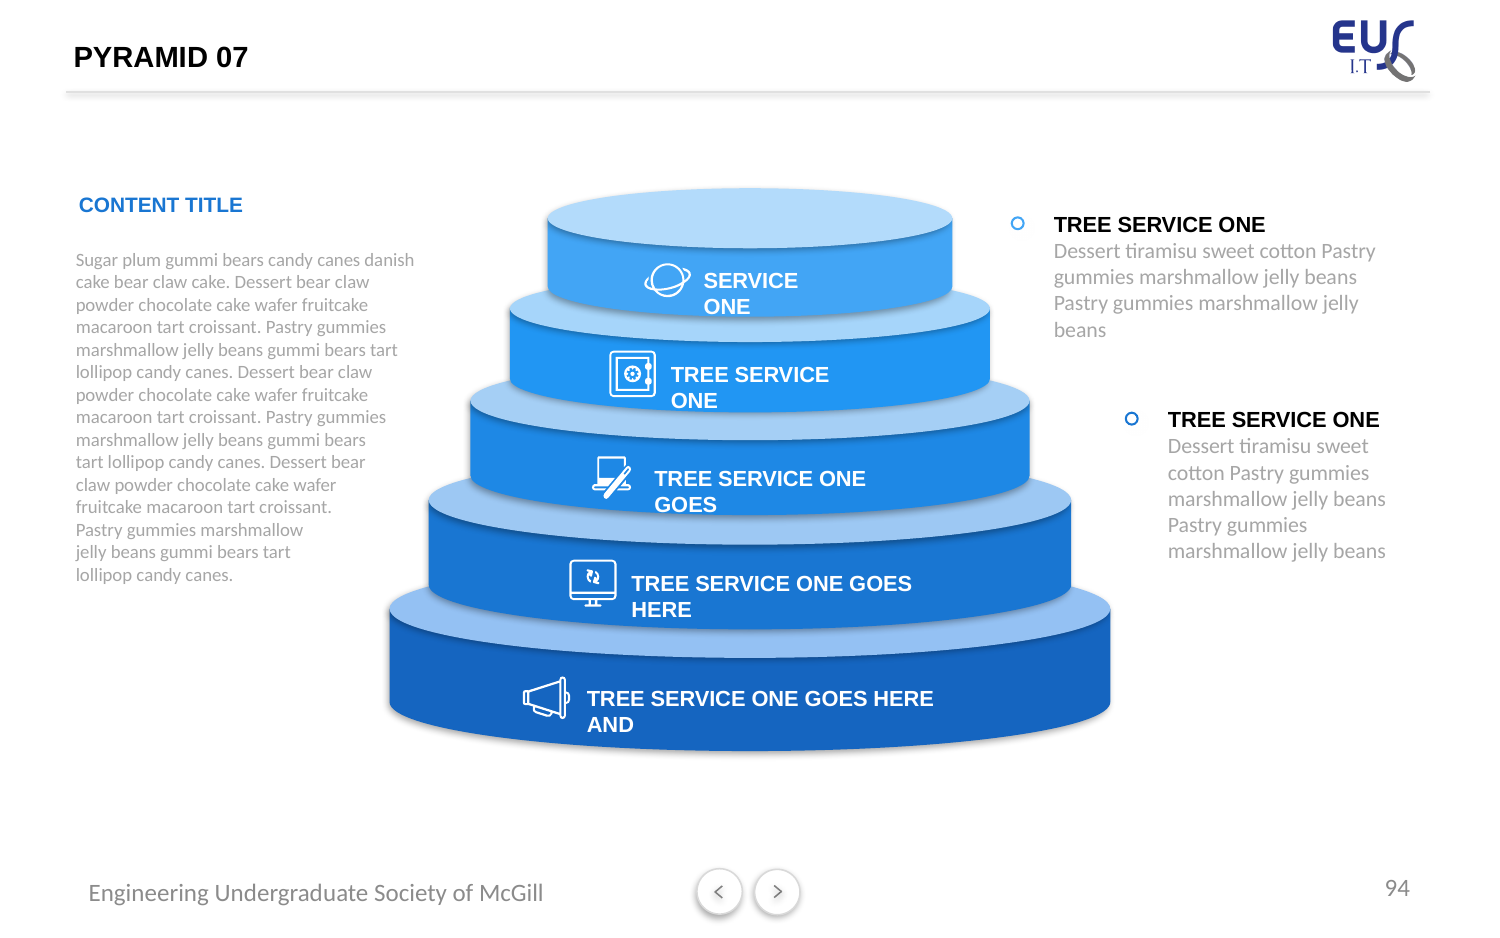

# PYRAMID 07
CONTENT TITLE

TREE SERVICE ONE
Dessert tiramisu sweet cotton Pastry gummies marshmallow jelly beans Pastry gummies marshmallow jelly beans

Sugar plum gummi bears candy canes danish cake bear claw cake. Dessert bear claw powder chocolate cake wafer fruitcake macaroon tart croissant. Pastry gummies marshmallow jelly beans gummi bears tart lollipop candy canes. Dessert bear claw powder chocolate cake wafer fruitcake macaroon tart croissant. Pastry gummies marshmallow jelly beans gummi bears
tart lollipop candy canes. Dessert bear
claw powder chocolate cake wafer
fruitcake macaroon tart croissant.
Pastry gummies marshmallow
jelly beans gummi bears tart
lollipop candy canes.

SERVICE ONE

TREE SERVICE ONE

TREE SERVICE ONE
Dessert tiramisu sweet cotton Pastry gummies marshmallow jelly beans Pastry gummies marshmallow jelly beans

TREE SERVICE ONE GOES

TREE SERVICE ONE GOES HERE

TREE SERVICE ONE GOES HERE AND
TREE SERVICE ONE GOES HERE AND HERE
Dessert tiramisu sweet cotton

94